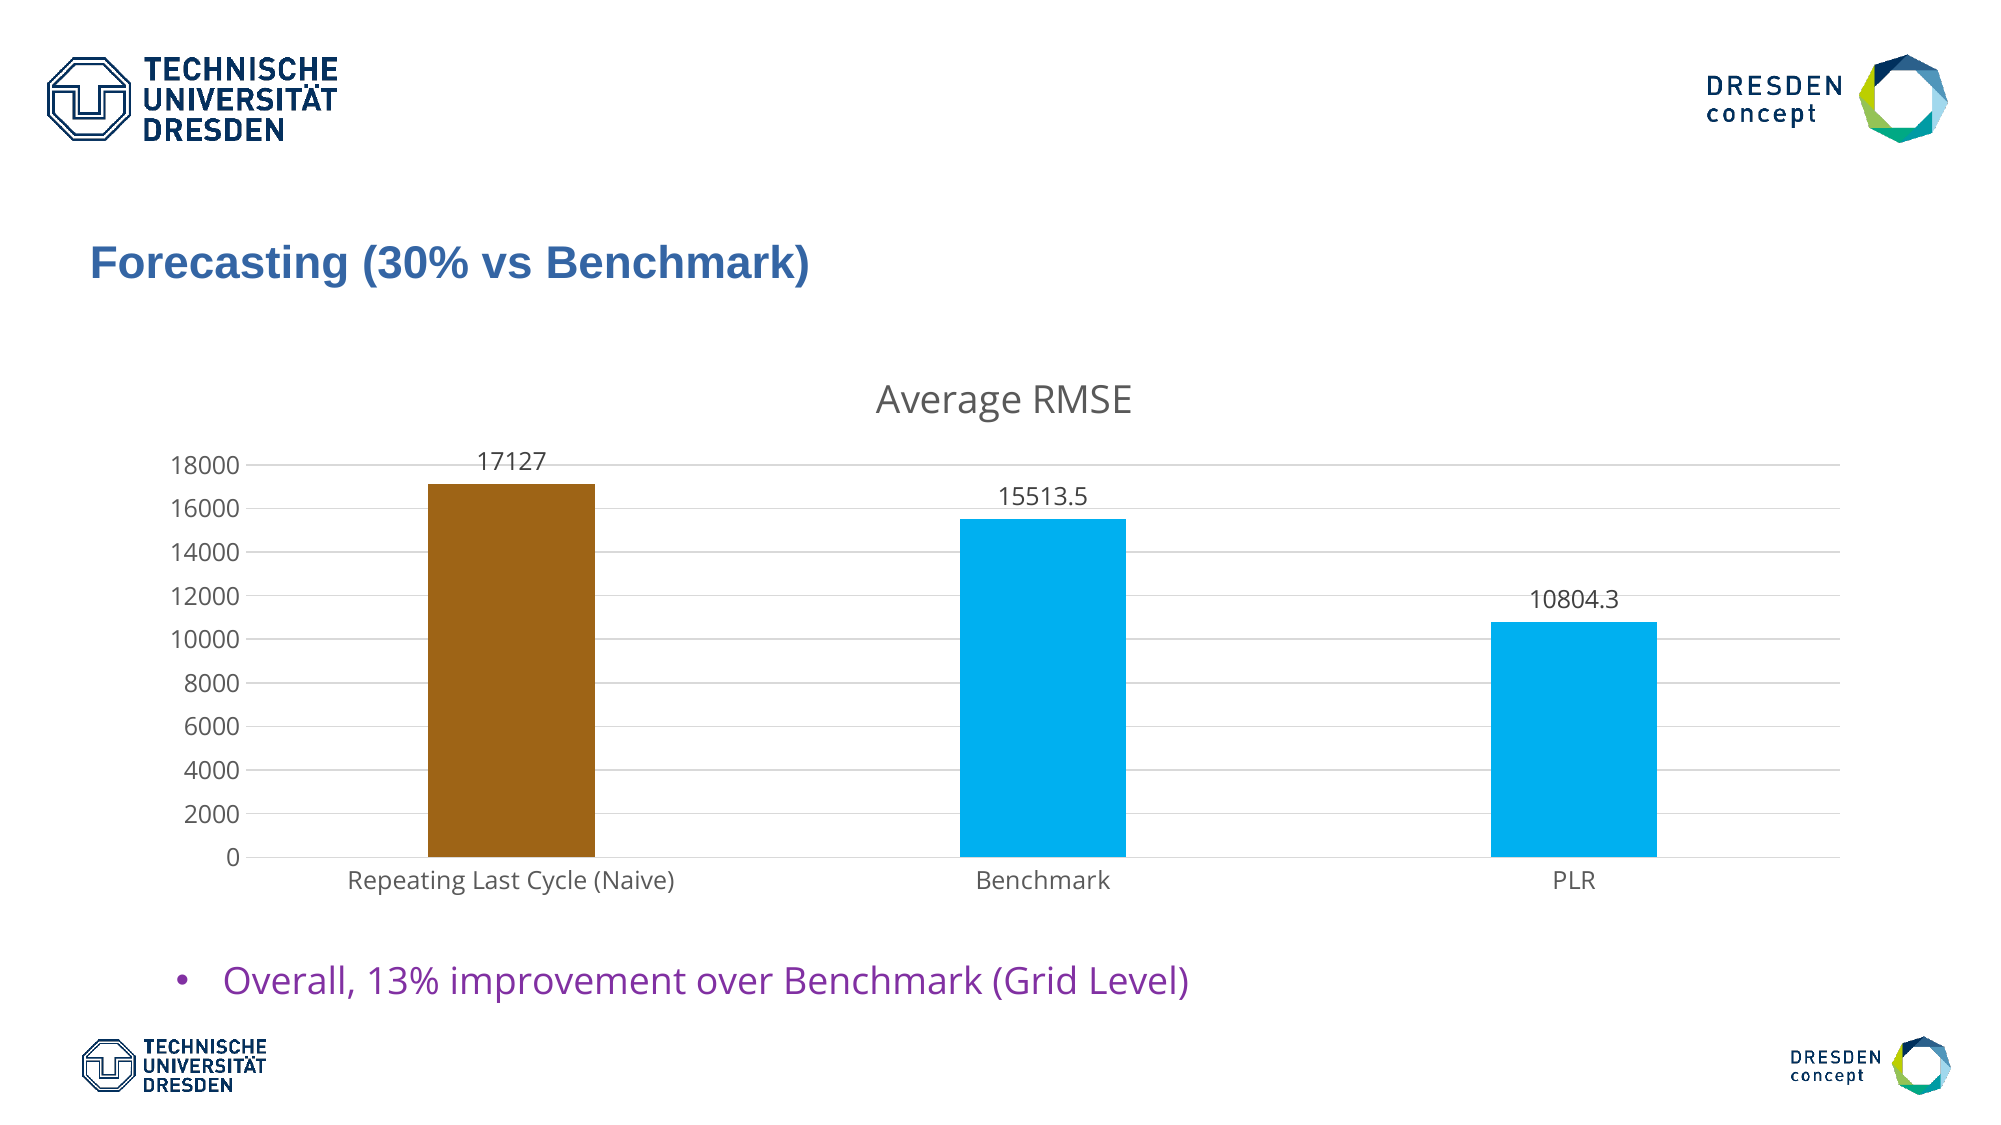

Forecasting (30% vs Benchmark)

### Chart:

| Category | Average RMSE |
|---|---|
| Repeating Last Cycle (Naive) | 17127.0 |
| Benchmark | 15513.5 |
| PLR | 10804.3 |
Overall, 13% improvement over Benchmark (Grid Level)